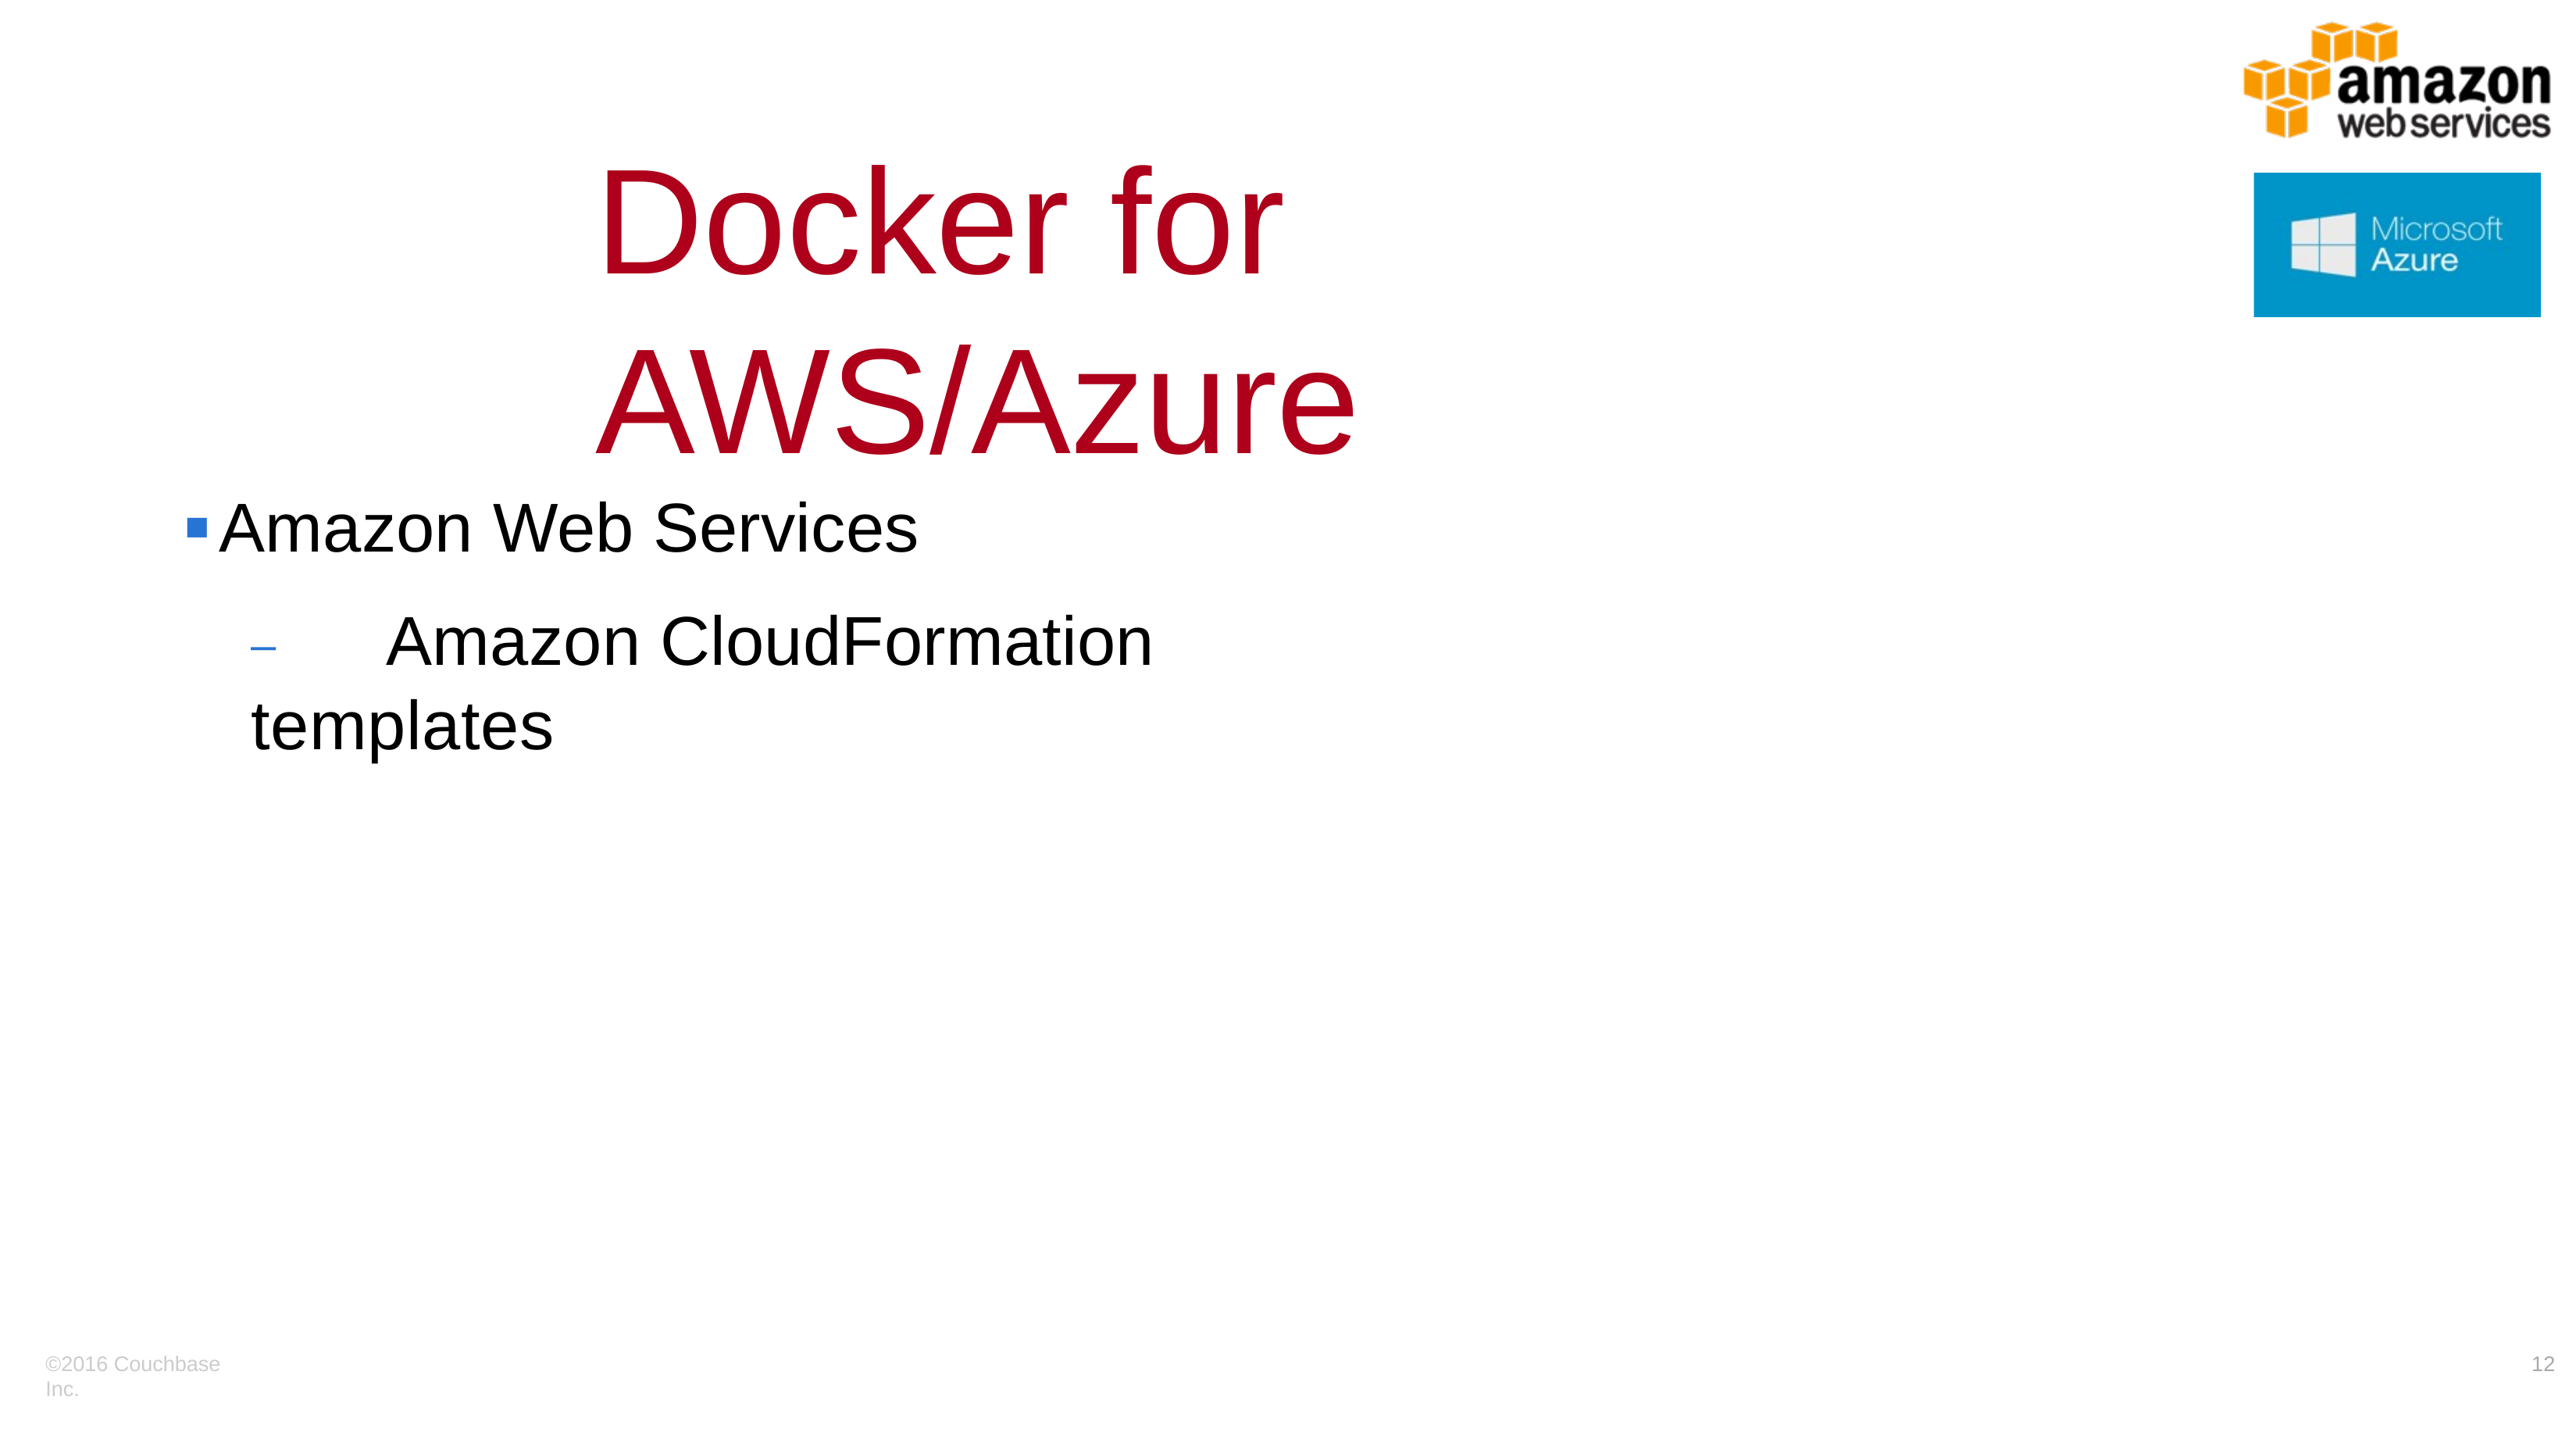

# Docker for AWS/Azure

Amazon Web Services
–	Amazon CloudFormation templates
©2016 Couchbase Inc.
12